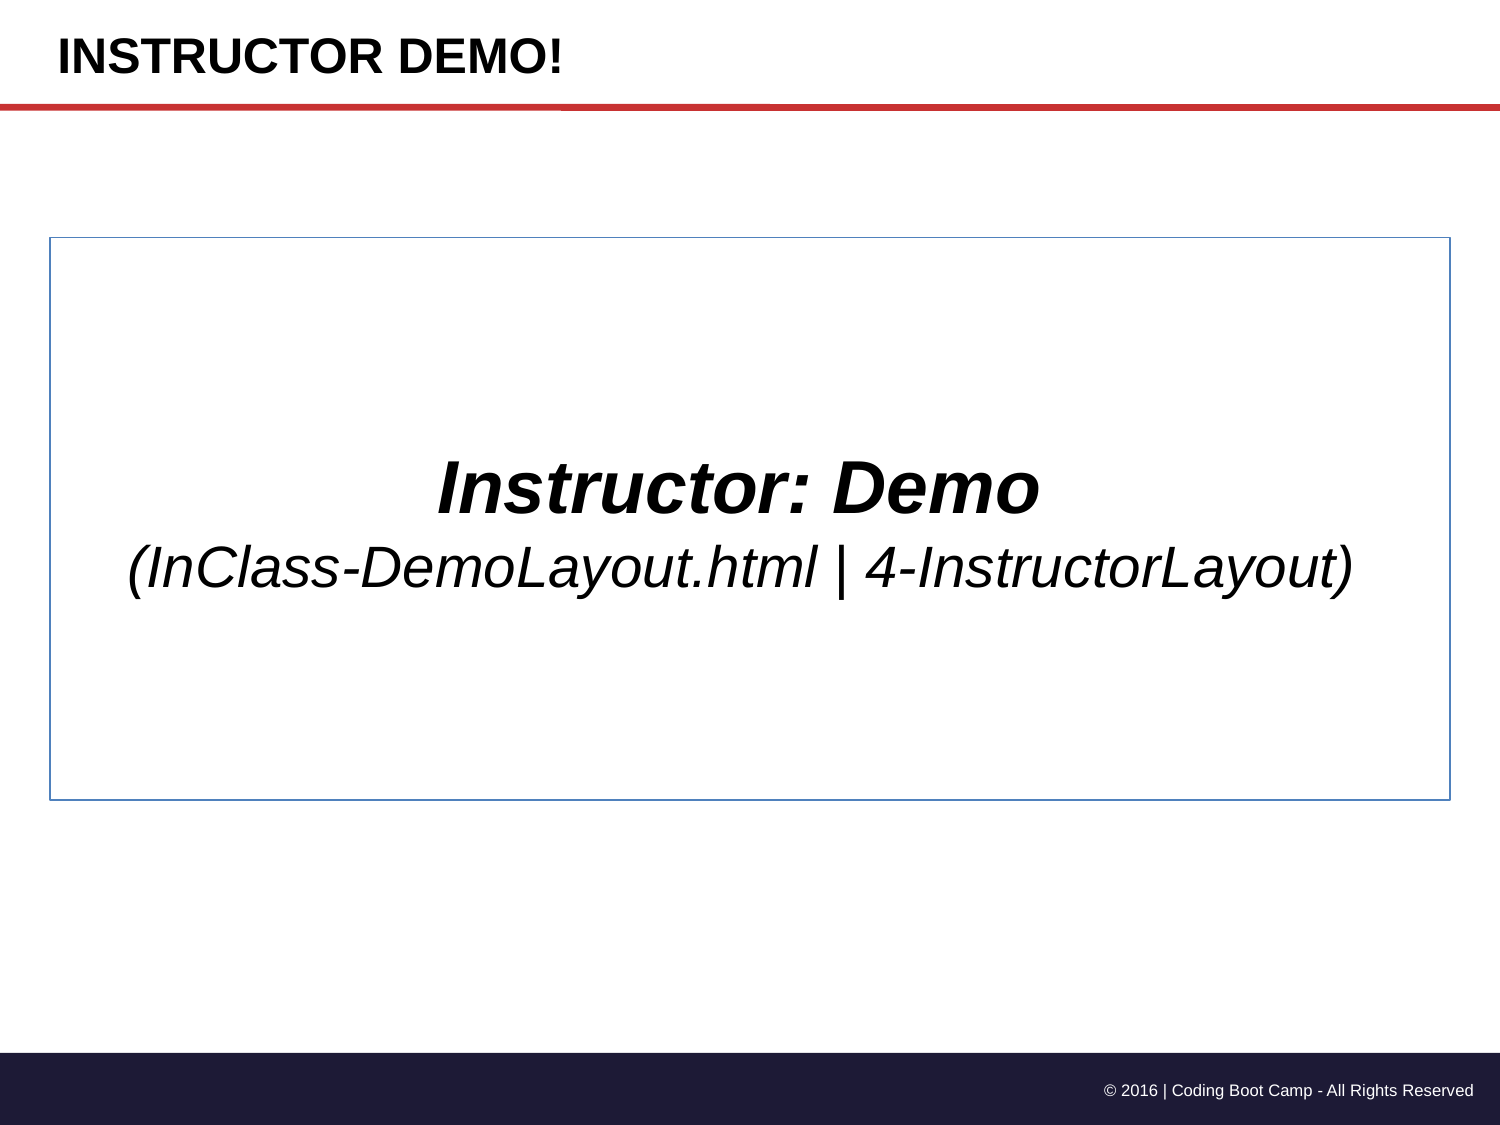

INSTRUCTOR DEMO!

Instructor: Demo
(InClass-DemoLayout.html | 4-InstructorLayout)